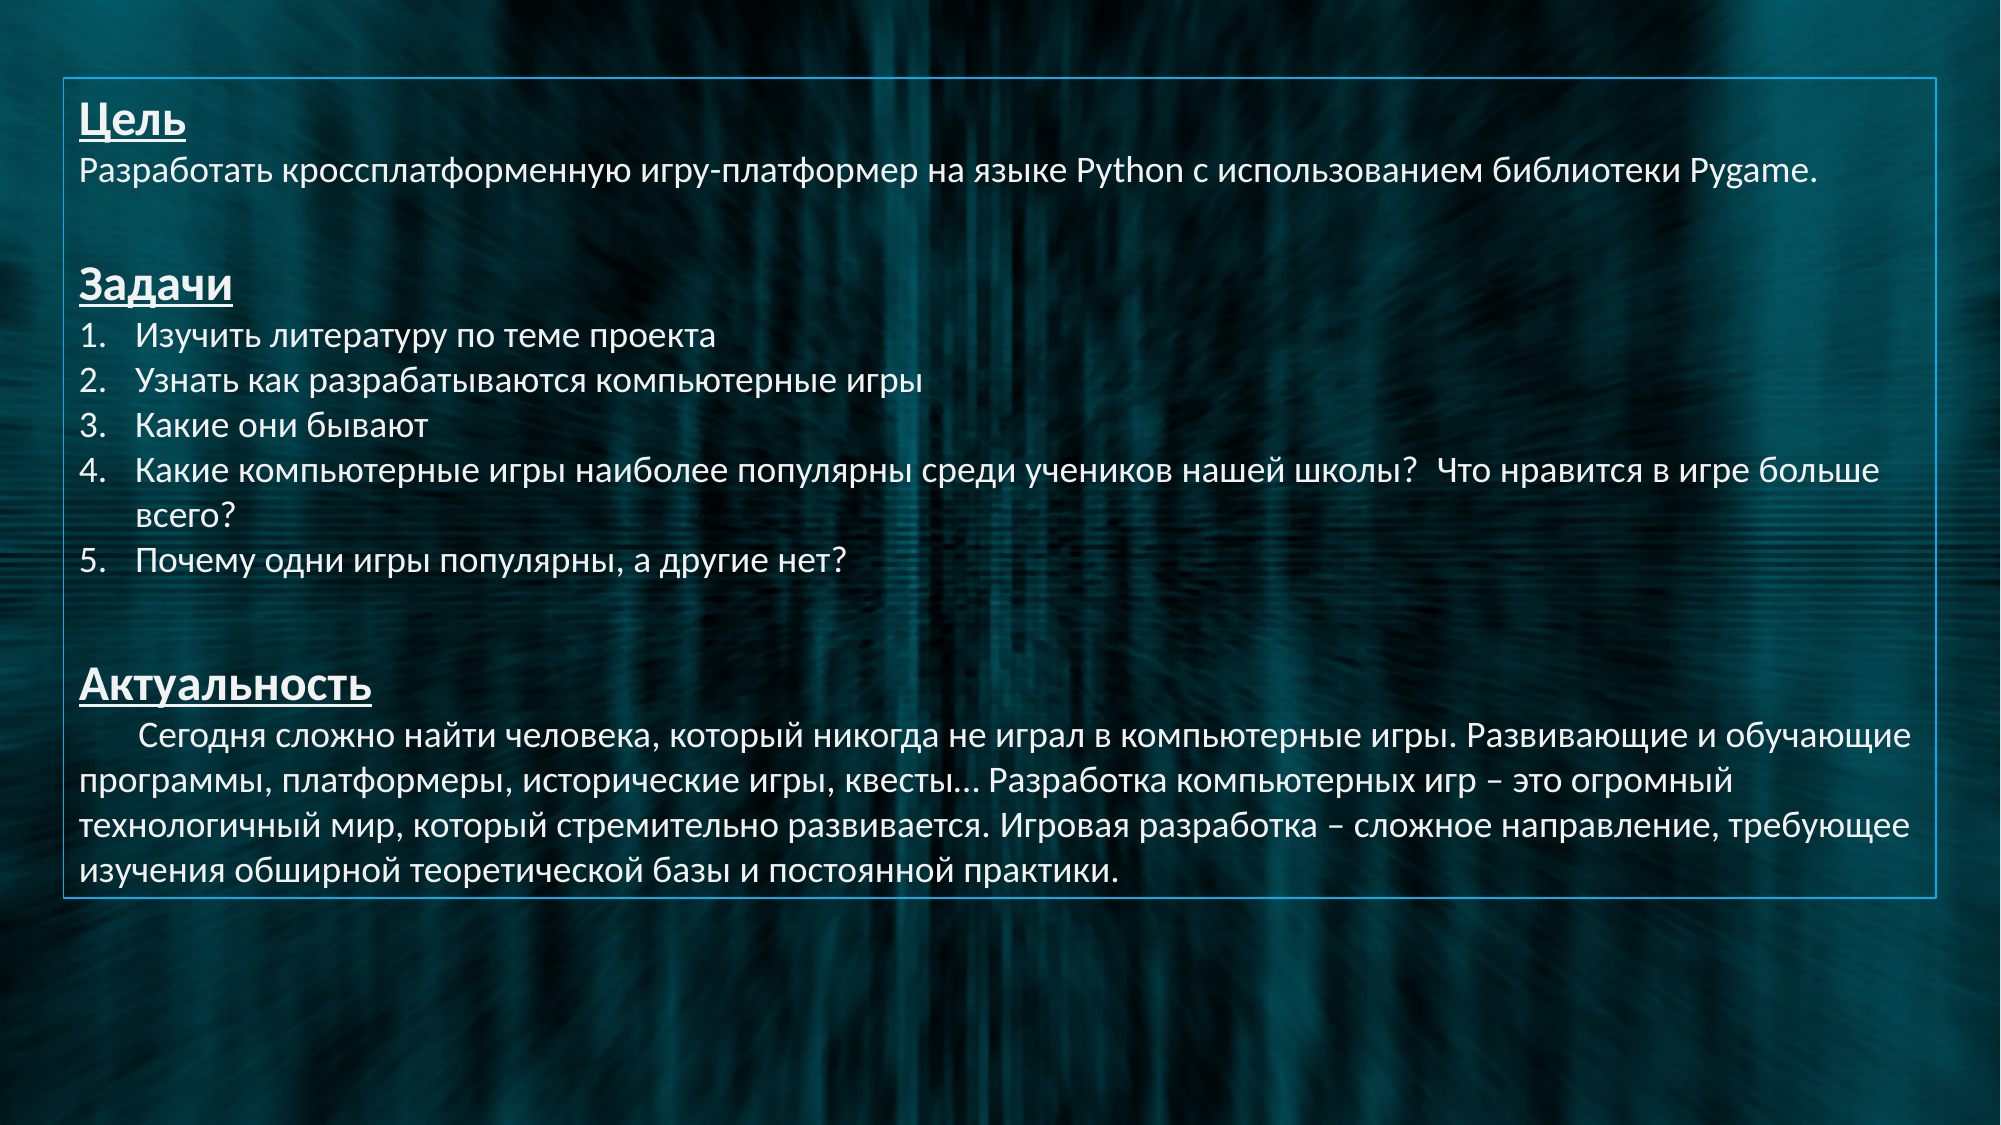

Цель
Разработать кроссплатформенную игру-платформер на языке Python c использованием библиотеки Pygame.

Задачи
Изучить литературу по теме проекта
Узнать как разрабатываются компьютерные игры
Какие они бывают
Какие компьютерные игры наиболее популярны среди учеников нашей школы?  Что нравится в игре больше всего?
Почему одни игры популярны, а другие нет?

Актуальность
       Сегодня сложно найти человека, который никогда не играл в компьютерные игры. Развивающие и обучающие программы, платформеры, исторические игры, квесты… Разработка компьютерных игр – это огромный технологичный мир, который стремительно развивается. Игровая разработка – сложное направление, требующее изучения обширной теоретической базы и постоянной практики.